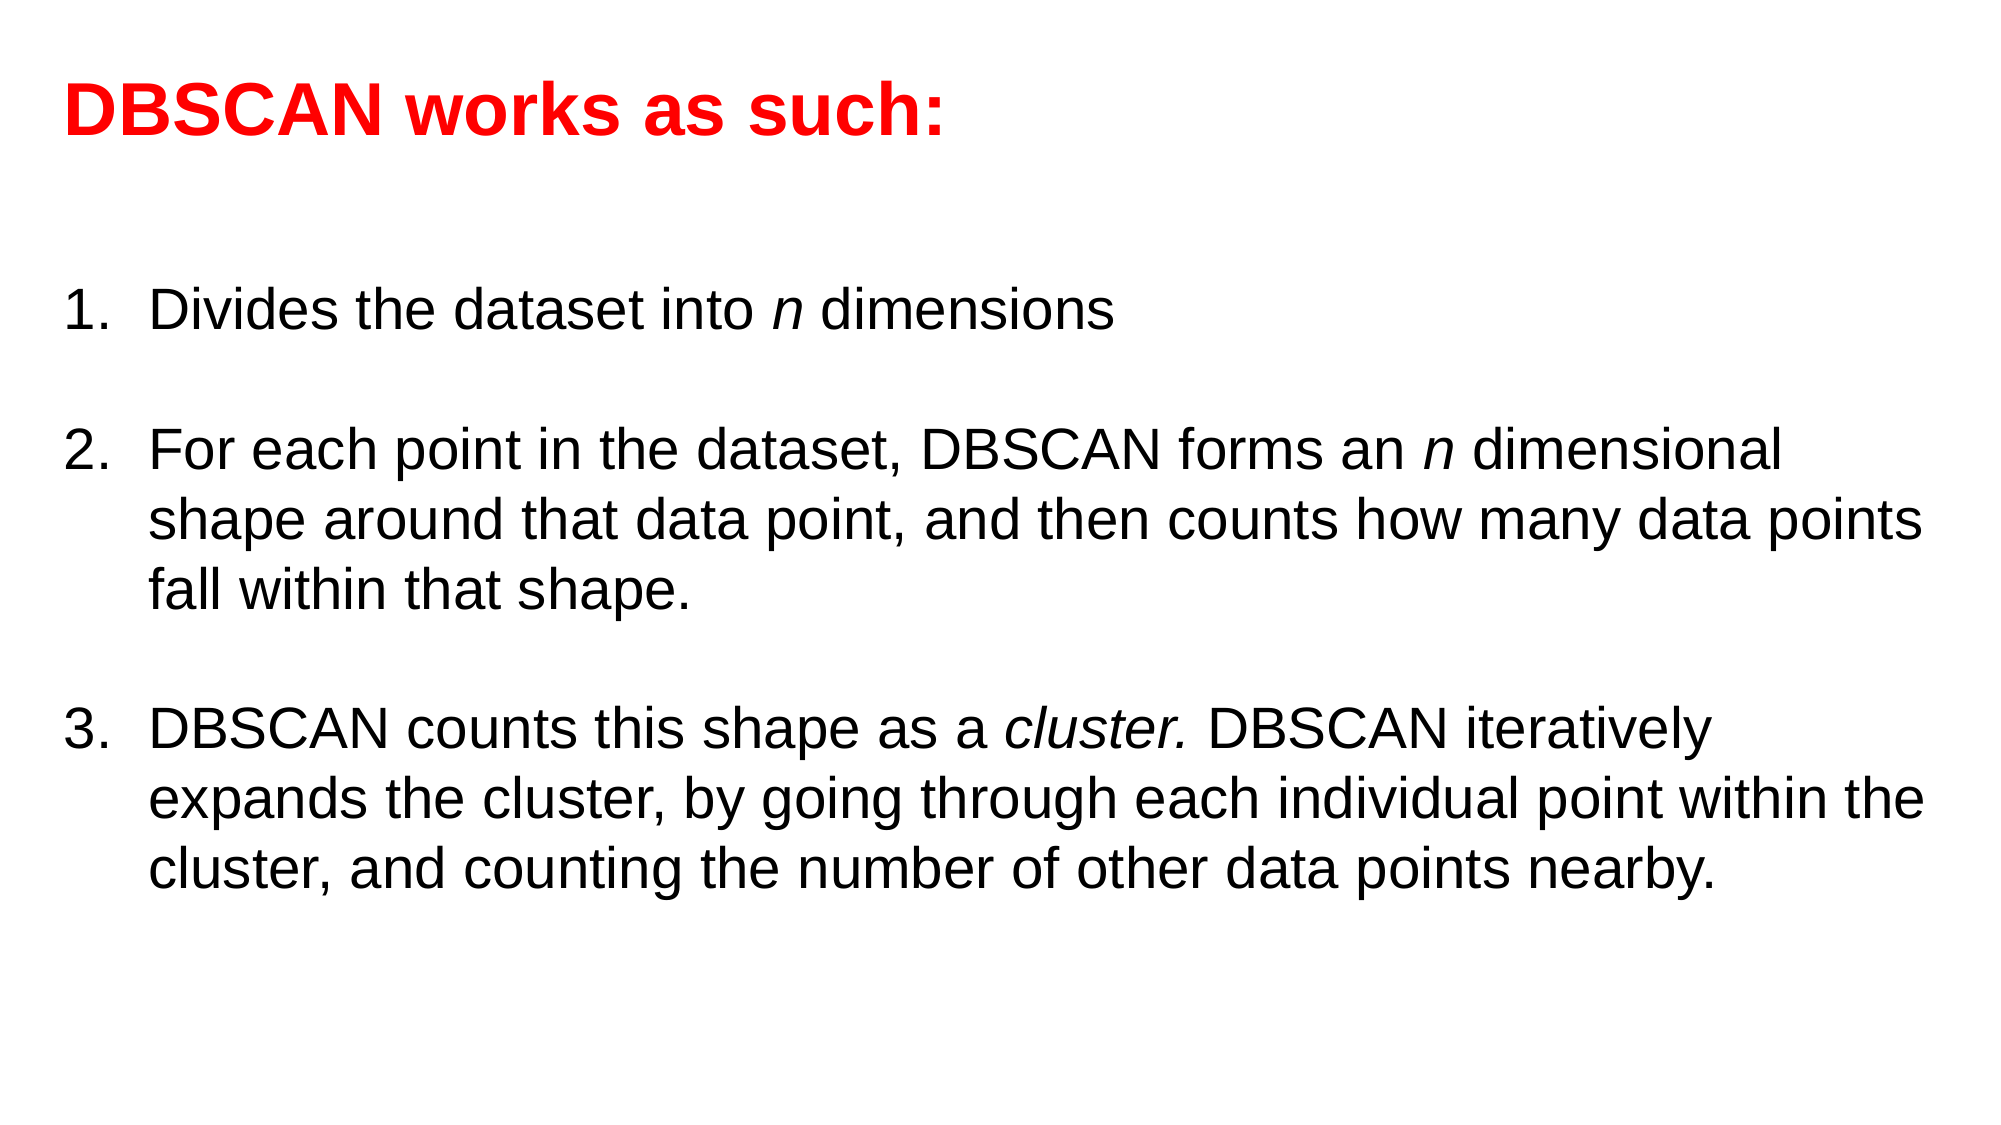

DBSCAN works as such:

Divides the dataset into n dimensions

For each point in the dataset, DBSCAN forms an n dimensional shape around that data point, and then counts how many data points fall within that shape.

DBSCAN counts this shape as a cluster. DBSCAN iteratively expands the cluster, by going through each individual point within the cluster, and counting the number of other data points nearby.